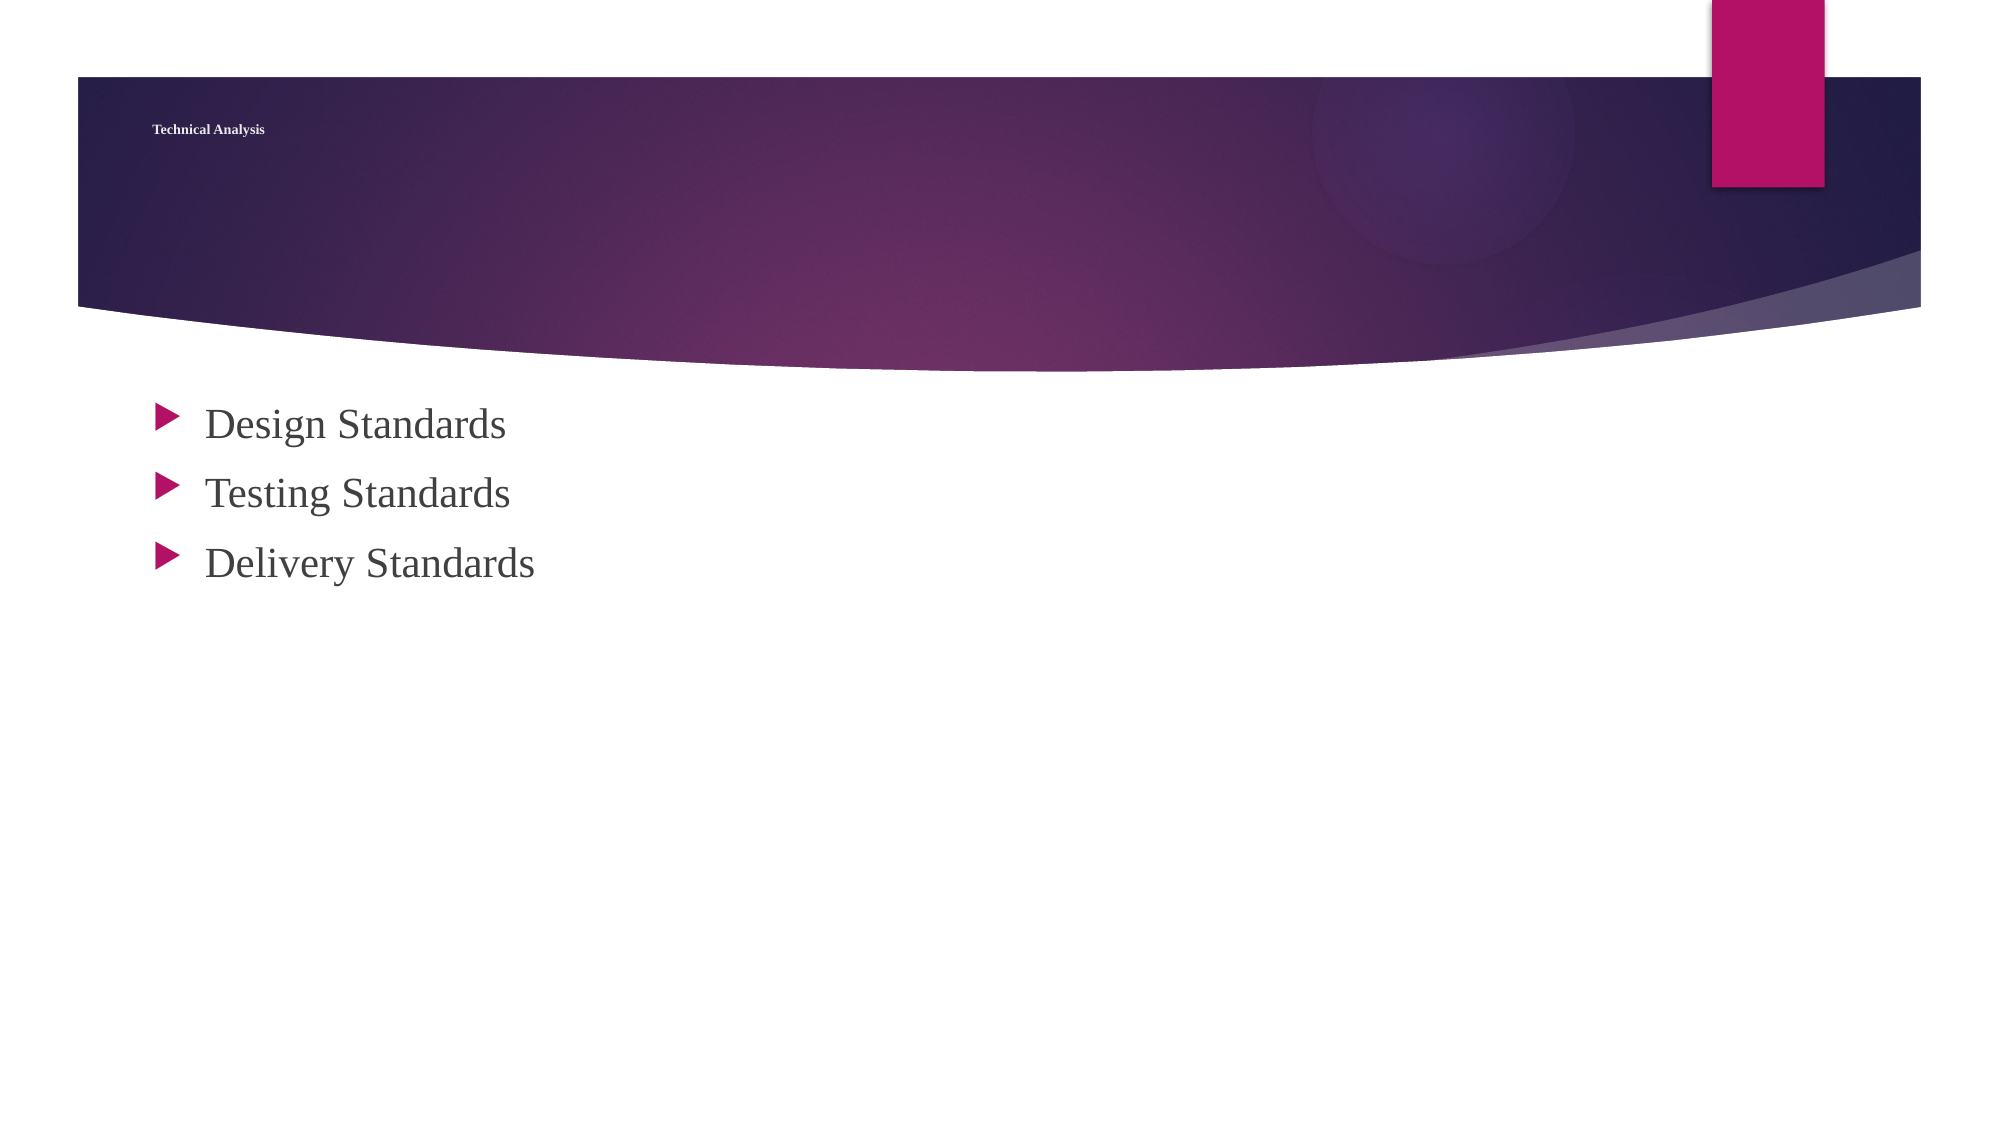

# Technical Analysis
Design Standards
Testing Standards
Delivery Standards